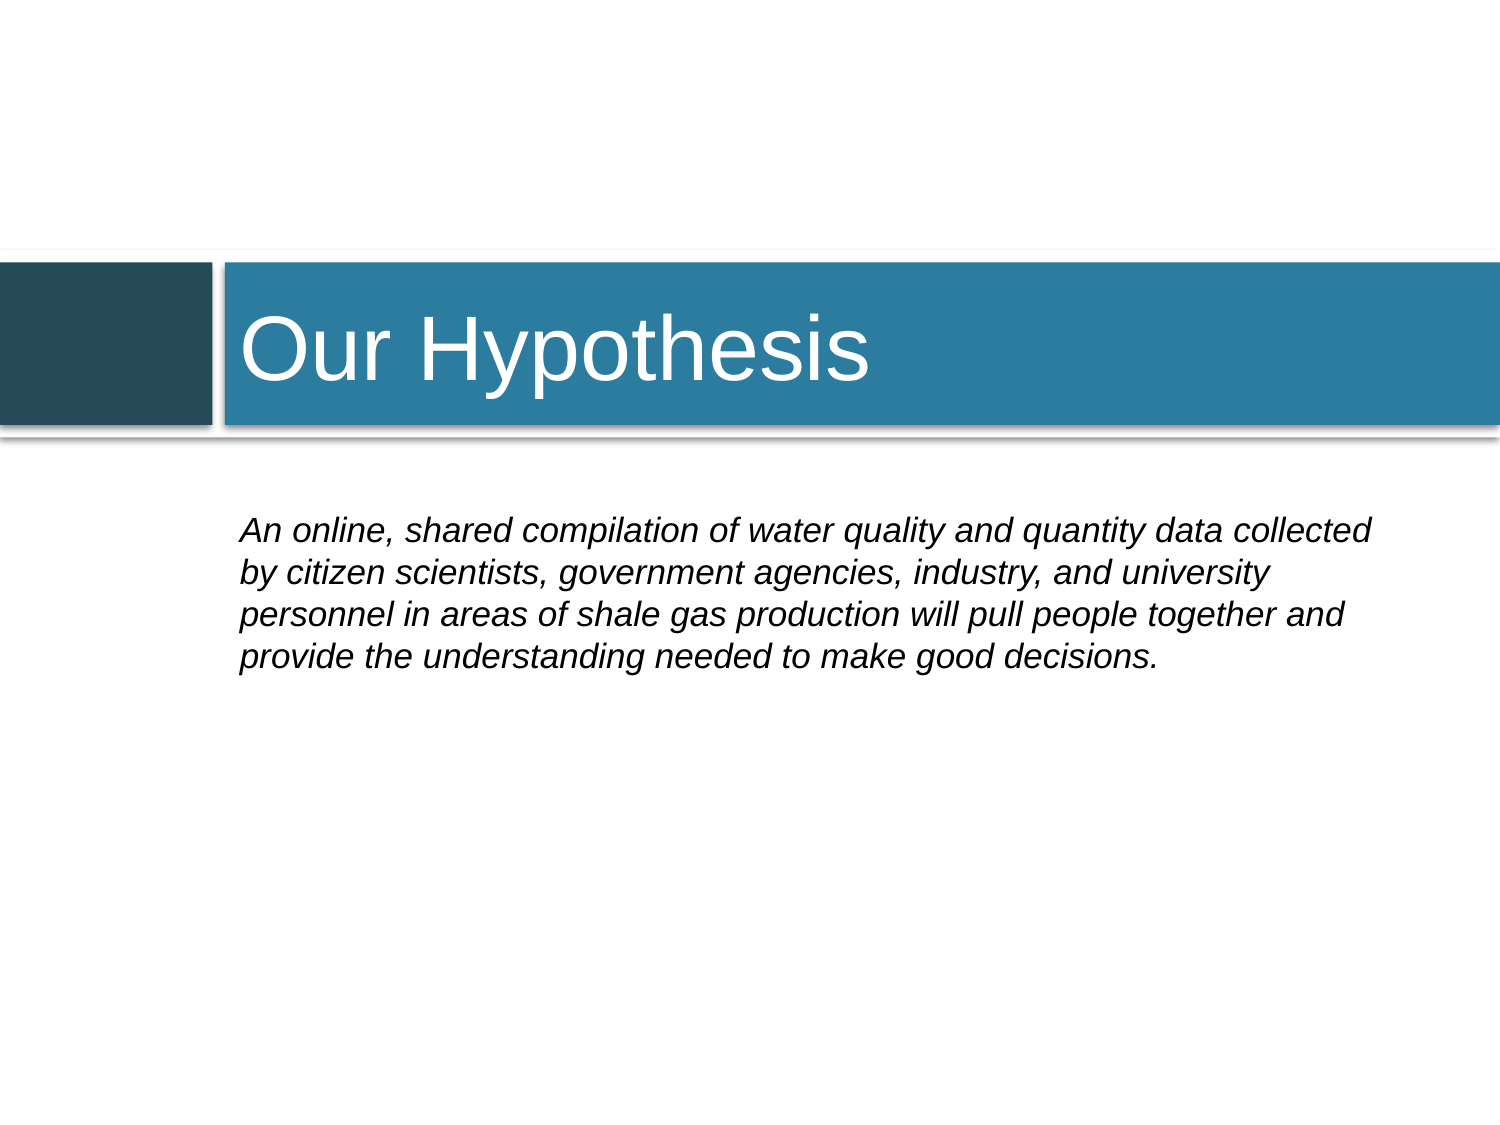

# Our Hypothesis

An online, shared compilation of water quality and quantity data collected by citizen scientists, government agencies, industry, and university personnel in areas of shale gas production will pull people together and provide the understanding needed to make good decisions.